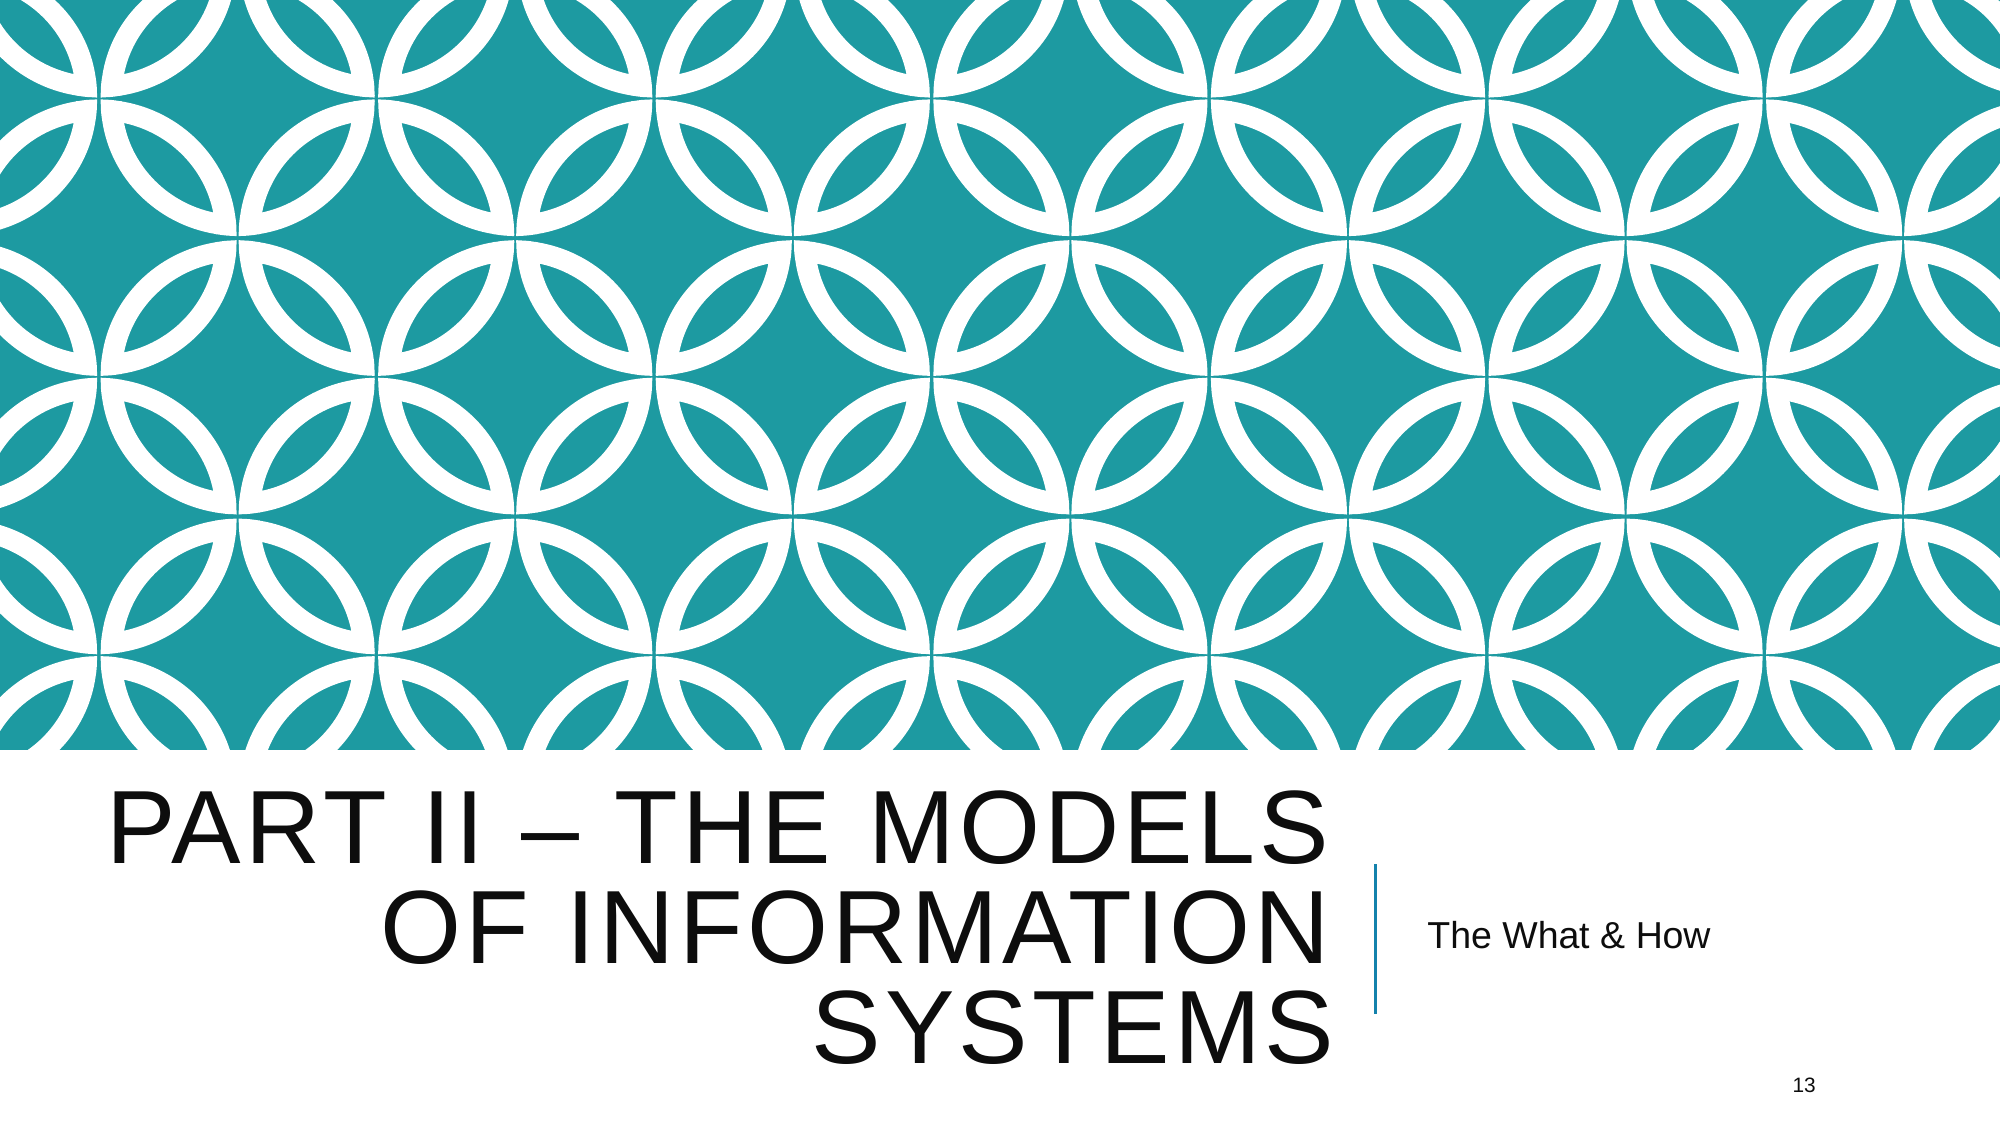

# Part II – The models of Information Systems
The What & How
13